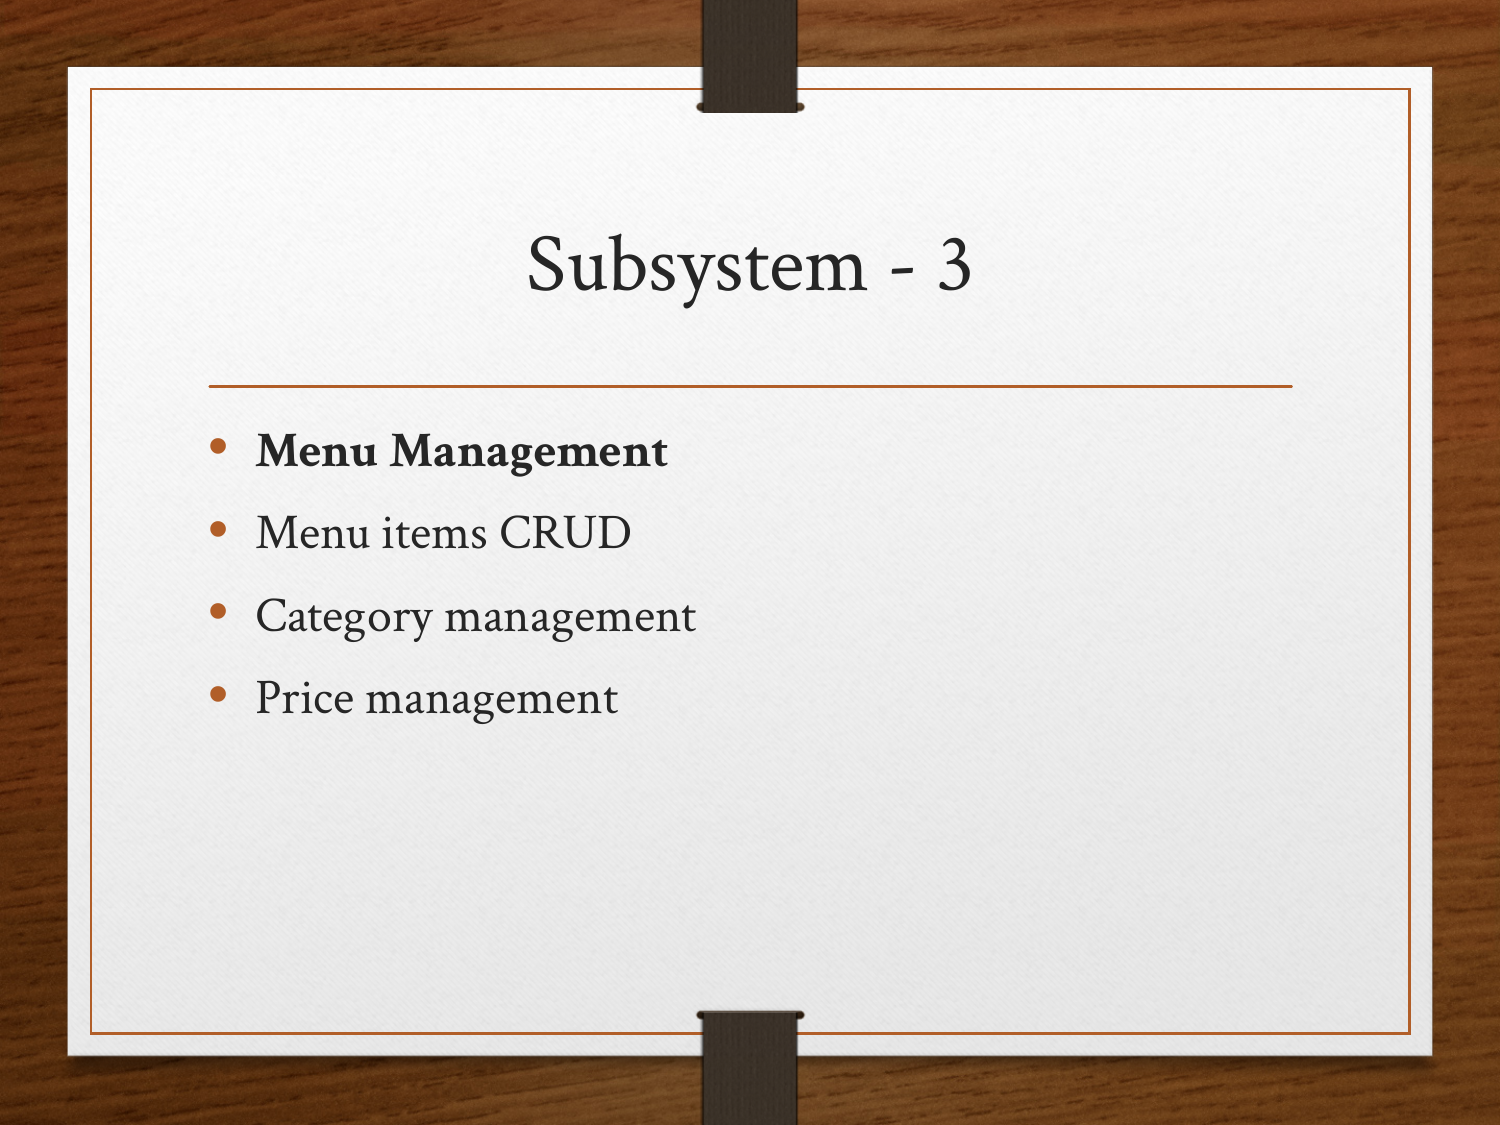

# Subsystem - 3
Menu Management
Menu items CRUD
Category management
Price management